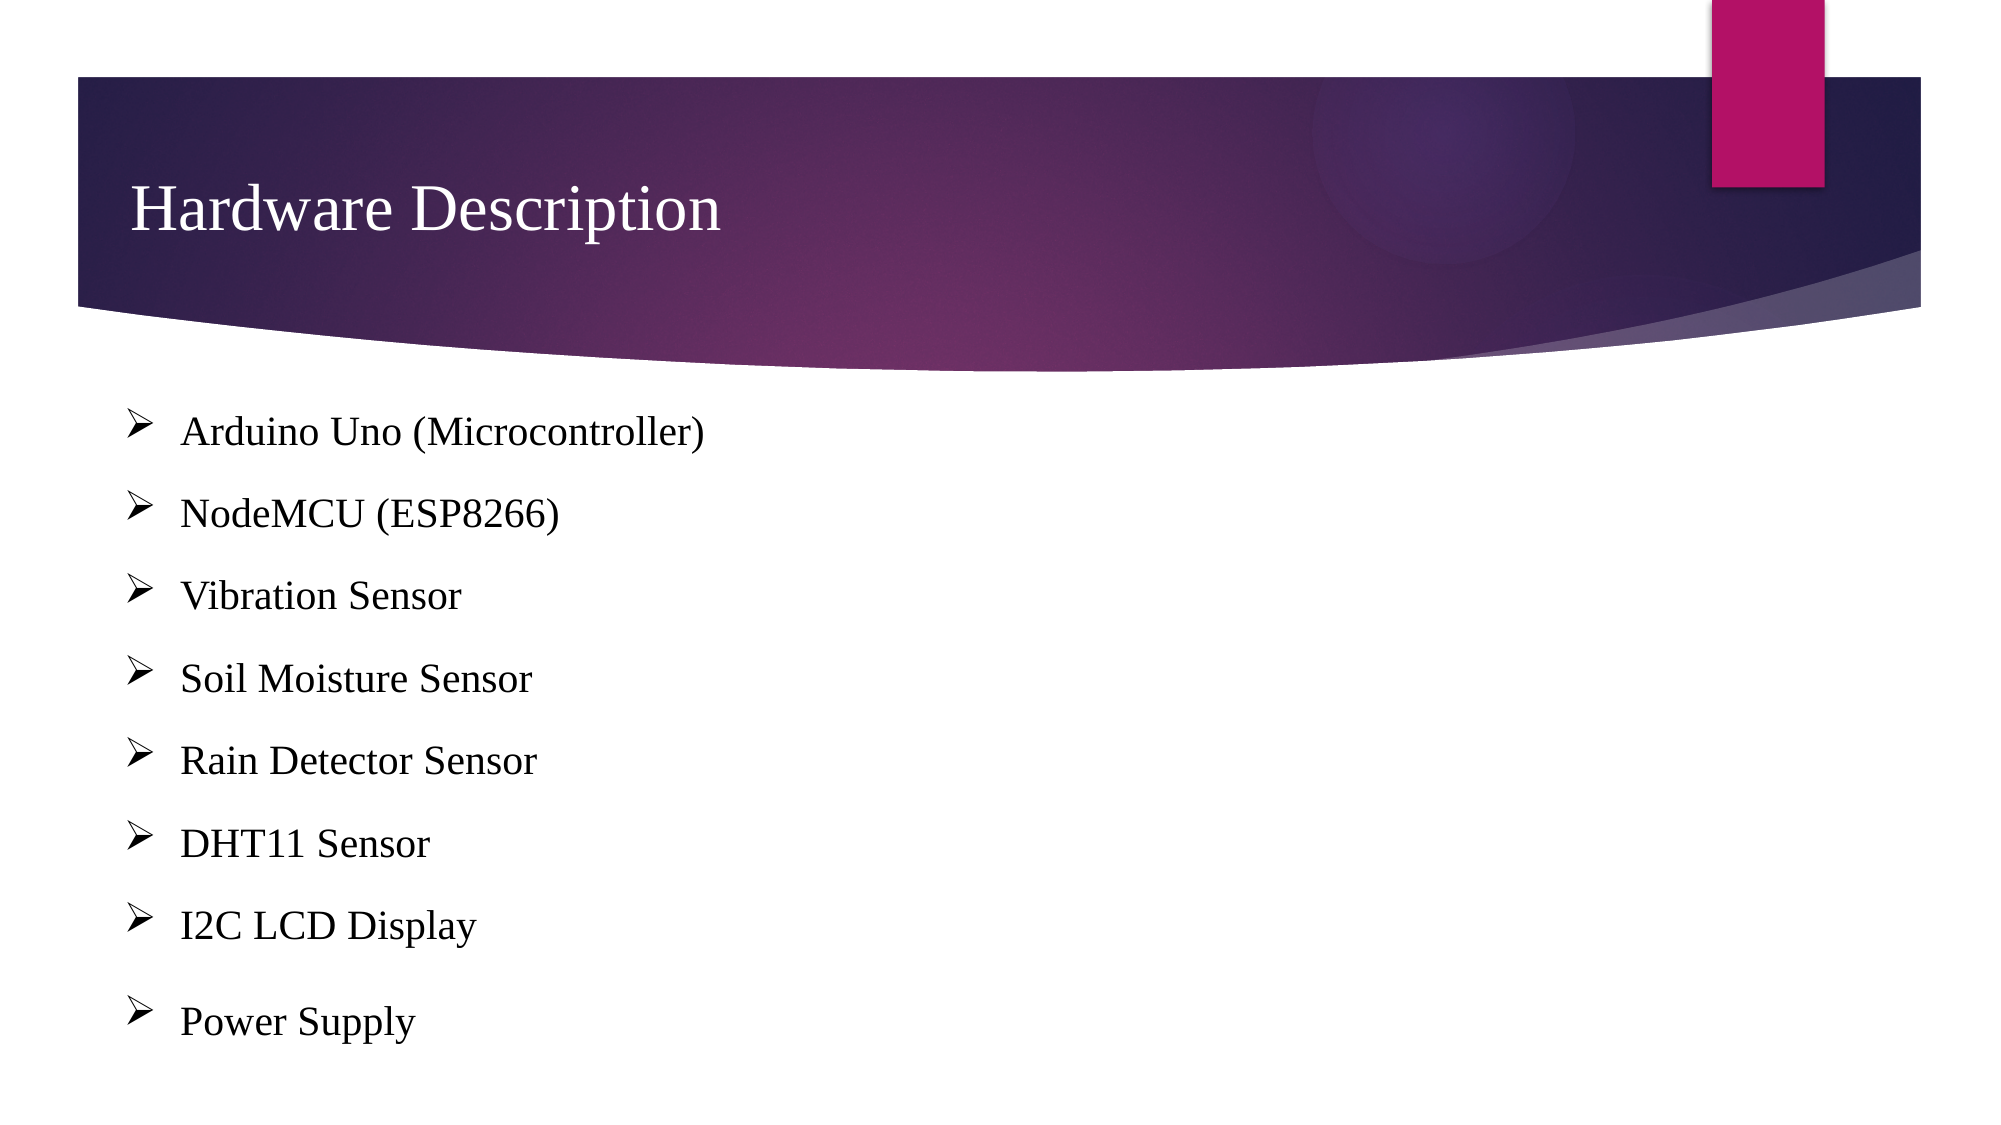

# Hardware Description
Arduino Uno (Microcontroller)
NodeMCU (ESP8266)
Vibration Sensor
Soil Moisture Sensor
Rain Detector Sensor
DHT11 Sensor
I2C LCD Display
Power Supply	 OF 	 AND 	 ENGINEERING